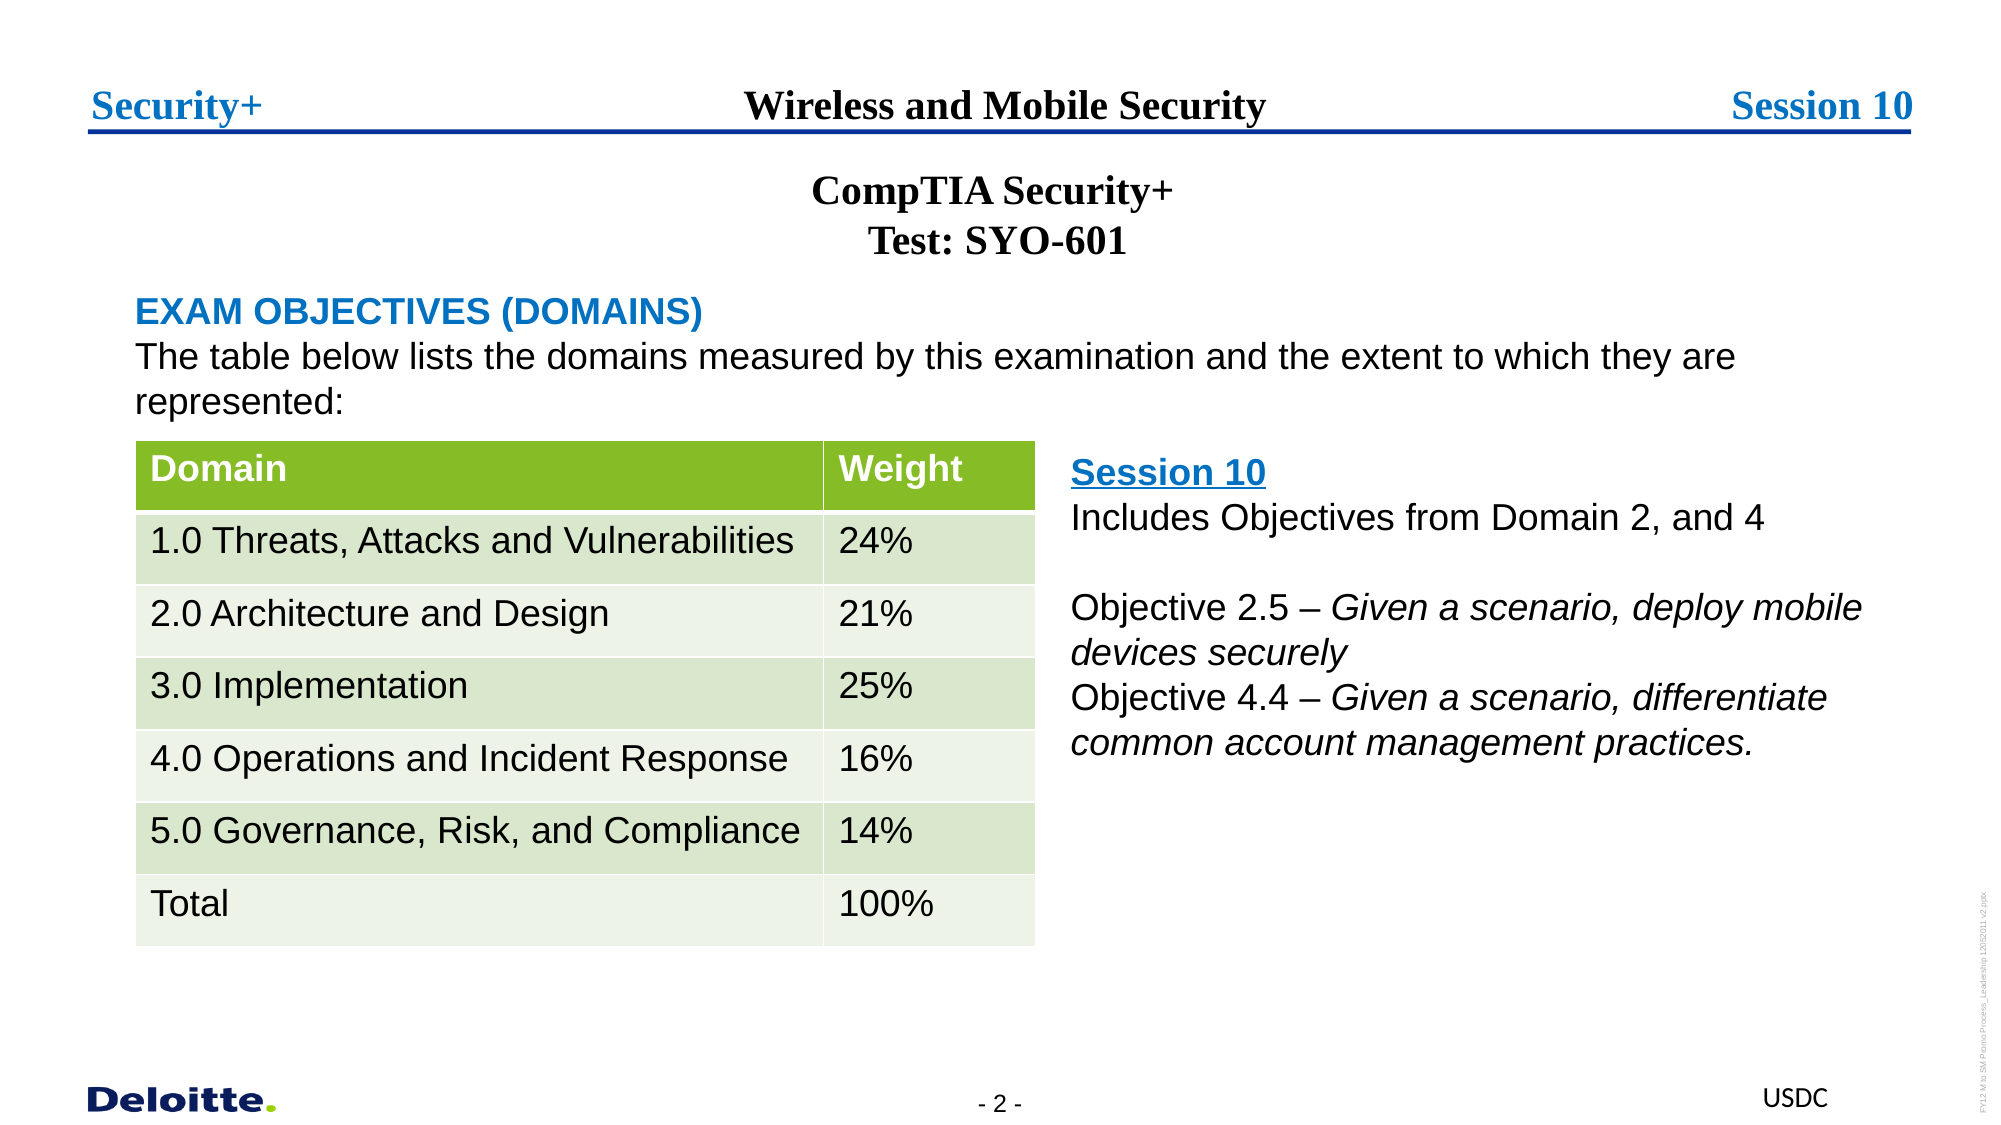

Security+
# Wireless and Mobile Security
Session 10
CompTIA Security+
Test: SYO-601
EXAM OBJECTIVES (DOMAINS)
The table below lists the domains measured by this examination and the extent to which they are represented:
Session 10
Includes Objectives from Domain 2, and 4

Objective 2.5 – Given a scenario, deploy mobile devices securely
Objective 4.4 – Given a scenario, differentiate common account management practices.
| Domain | Weight |
| --- | --- |
| 1.0 Threats, Attacks and Vulnerabilities | 24% |
| 2.0 Architecture and Design | 21% |
| 3.0 Implementation | 25% |
| 4.0 Operations and Incident Response | 16% |
| 5.0 Governance, Risk, and Compliance | 14% |
| Total | 100% |